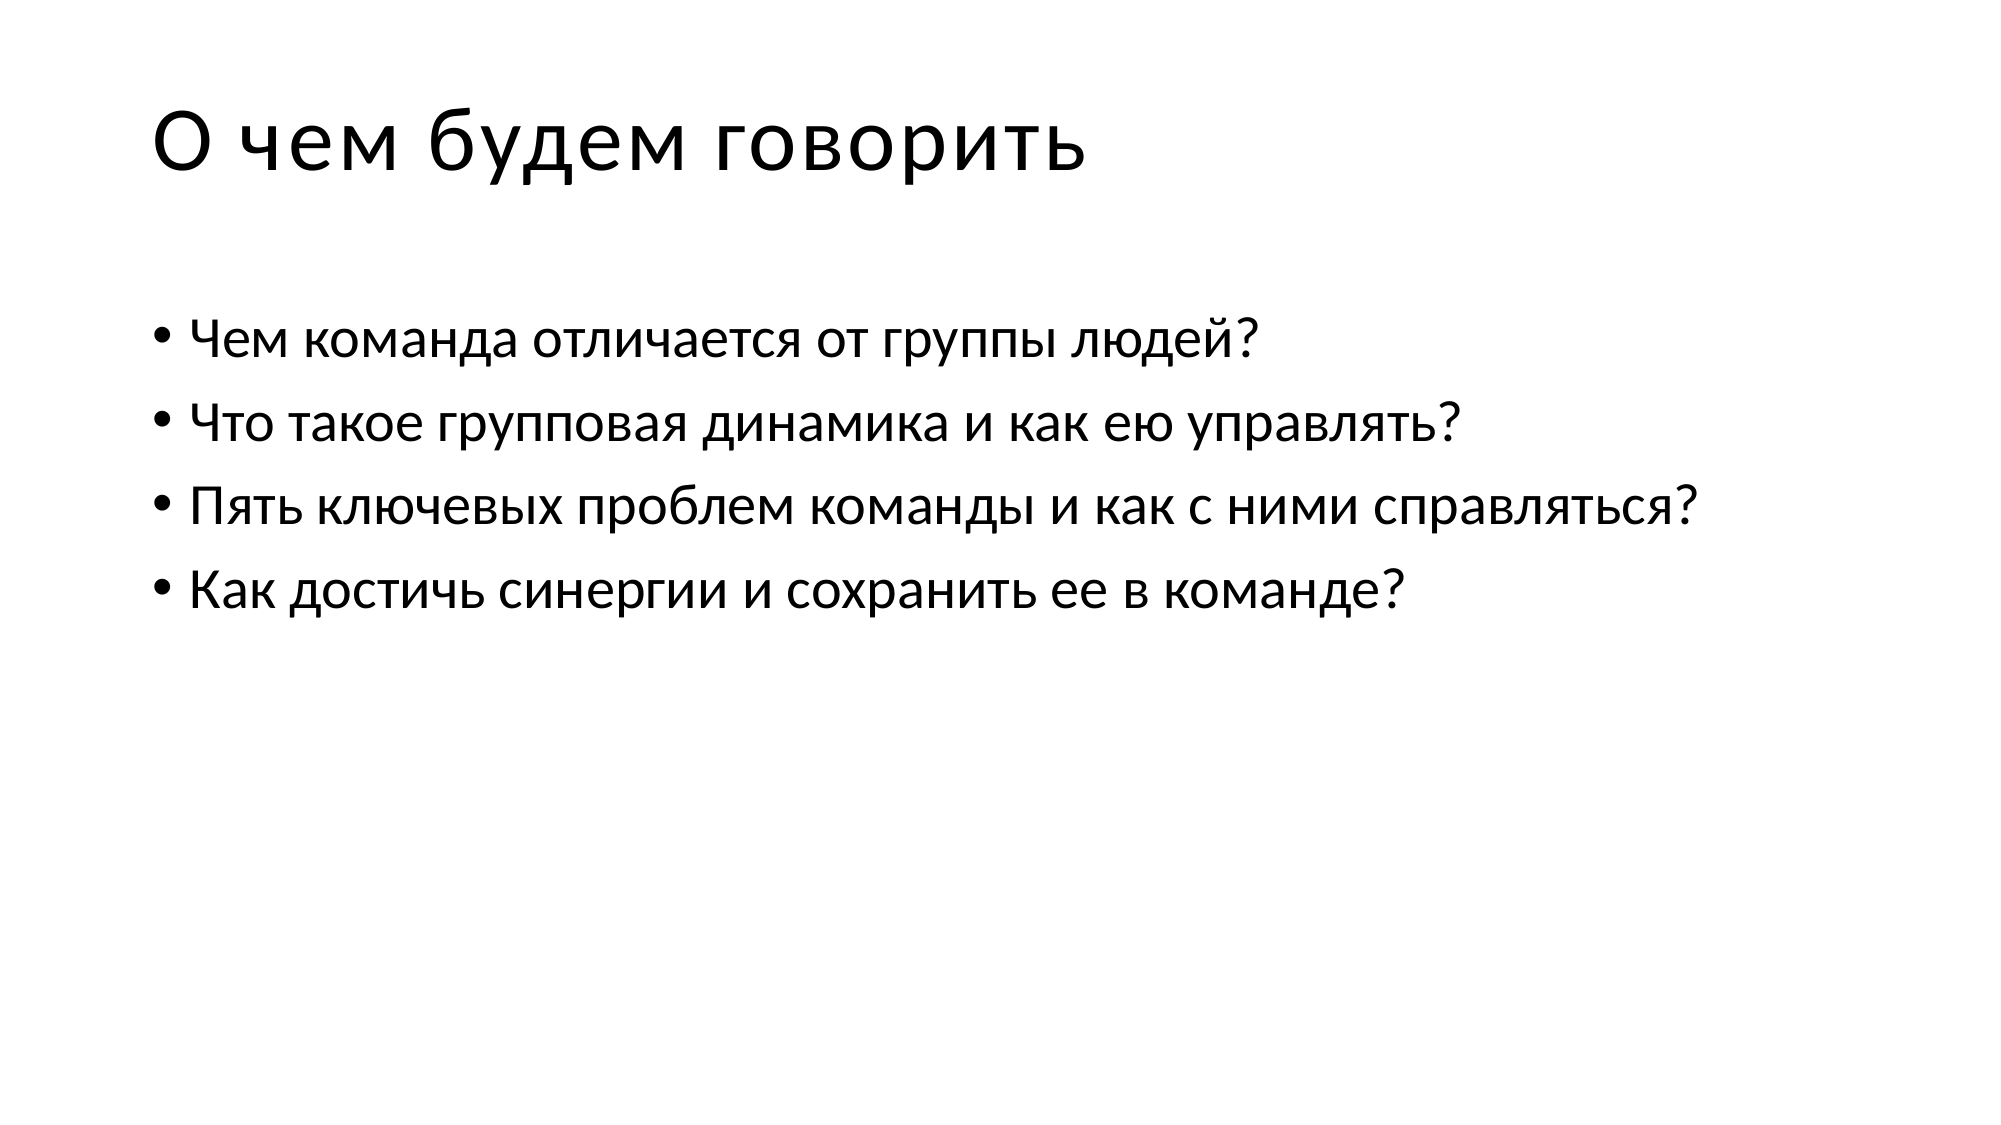

# О чем будем говорить
Чем команда отличается от группы людей?
Что такое групповая динамика и как ею управлять?
Пять ключевых проблем команды и как с ними справляться?
Как достичь синергии и сохранить ее в команде?